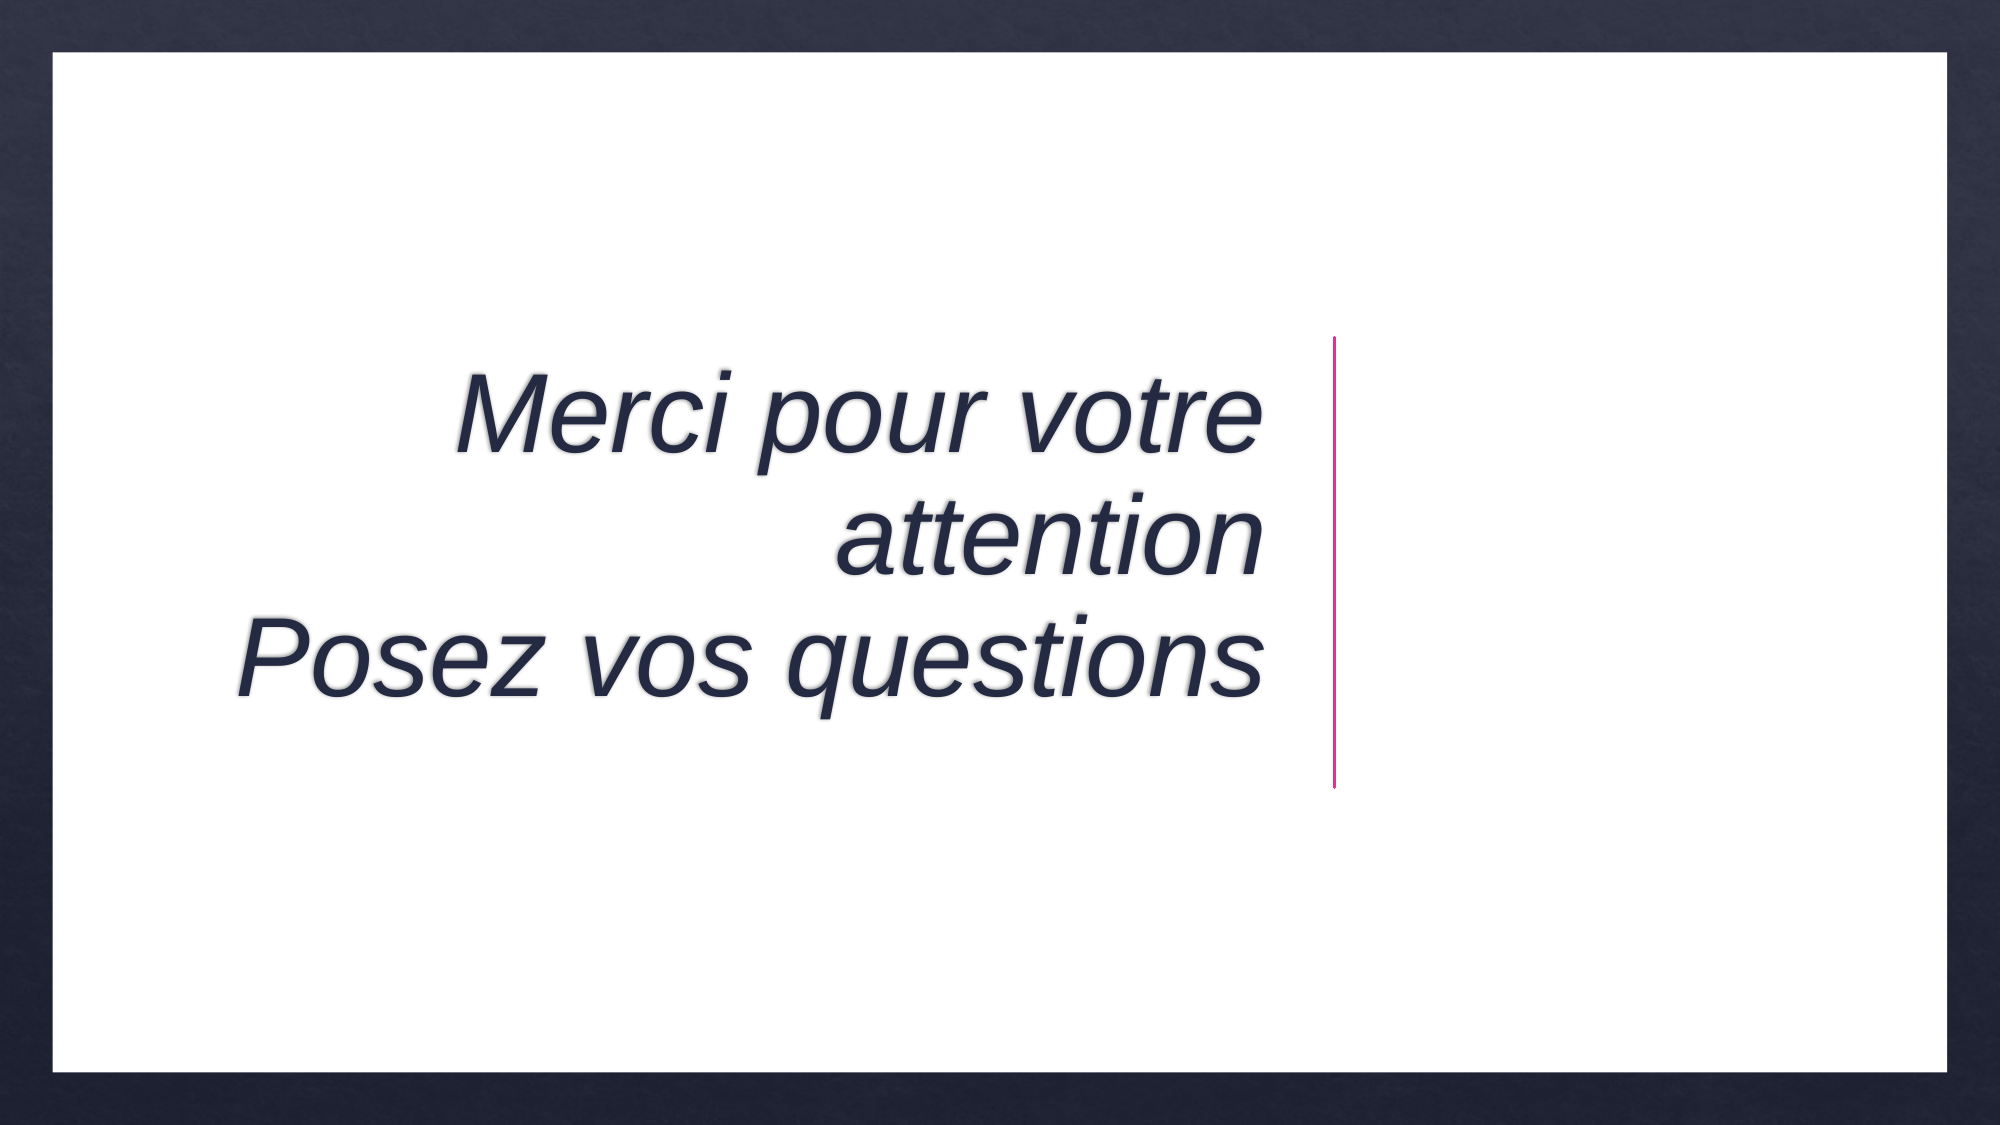

# Merci pour votre attention Posez vos questions